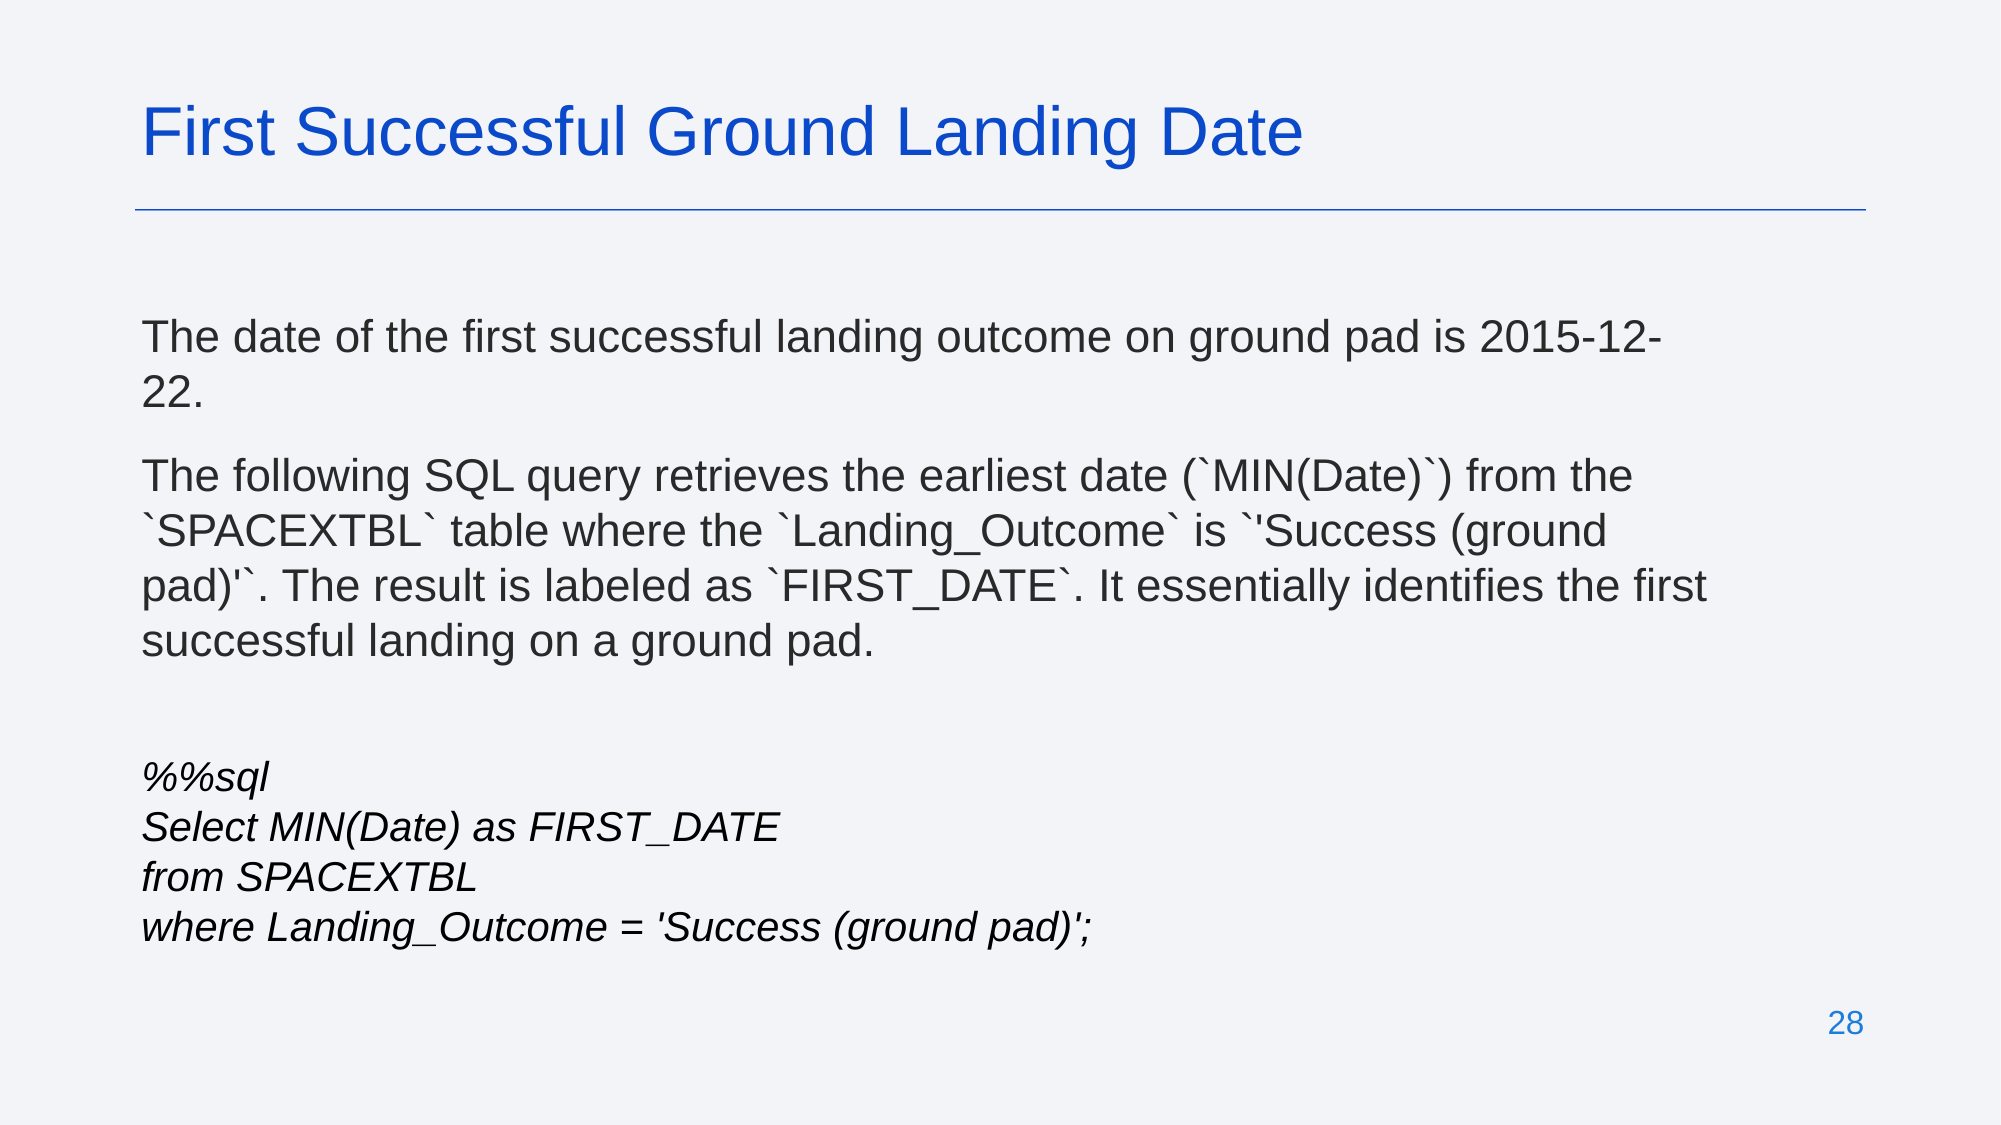

First Successful Ground Landing Date
The date of the first successful landing outcome on ground pad is 2015-12-22.
The following SQL query retrieves the earliest date (`MIN(Date)`) from the `SPACEXTBL` table where the `Landing_Outcome` is `'Success (ground pad)'`. The result is labeled as `FIRST_DATE`. It essentially identifies the first successful landing on a ground pad.

%%sql
Select MIN(Date) as FIRST_DATE
from SPACEXTBL
where Landing_Outcome = 'Success (ground pad)';

28